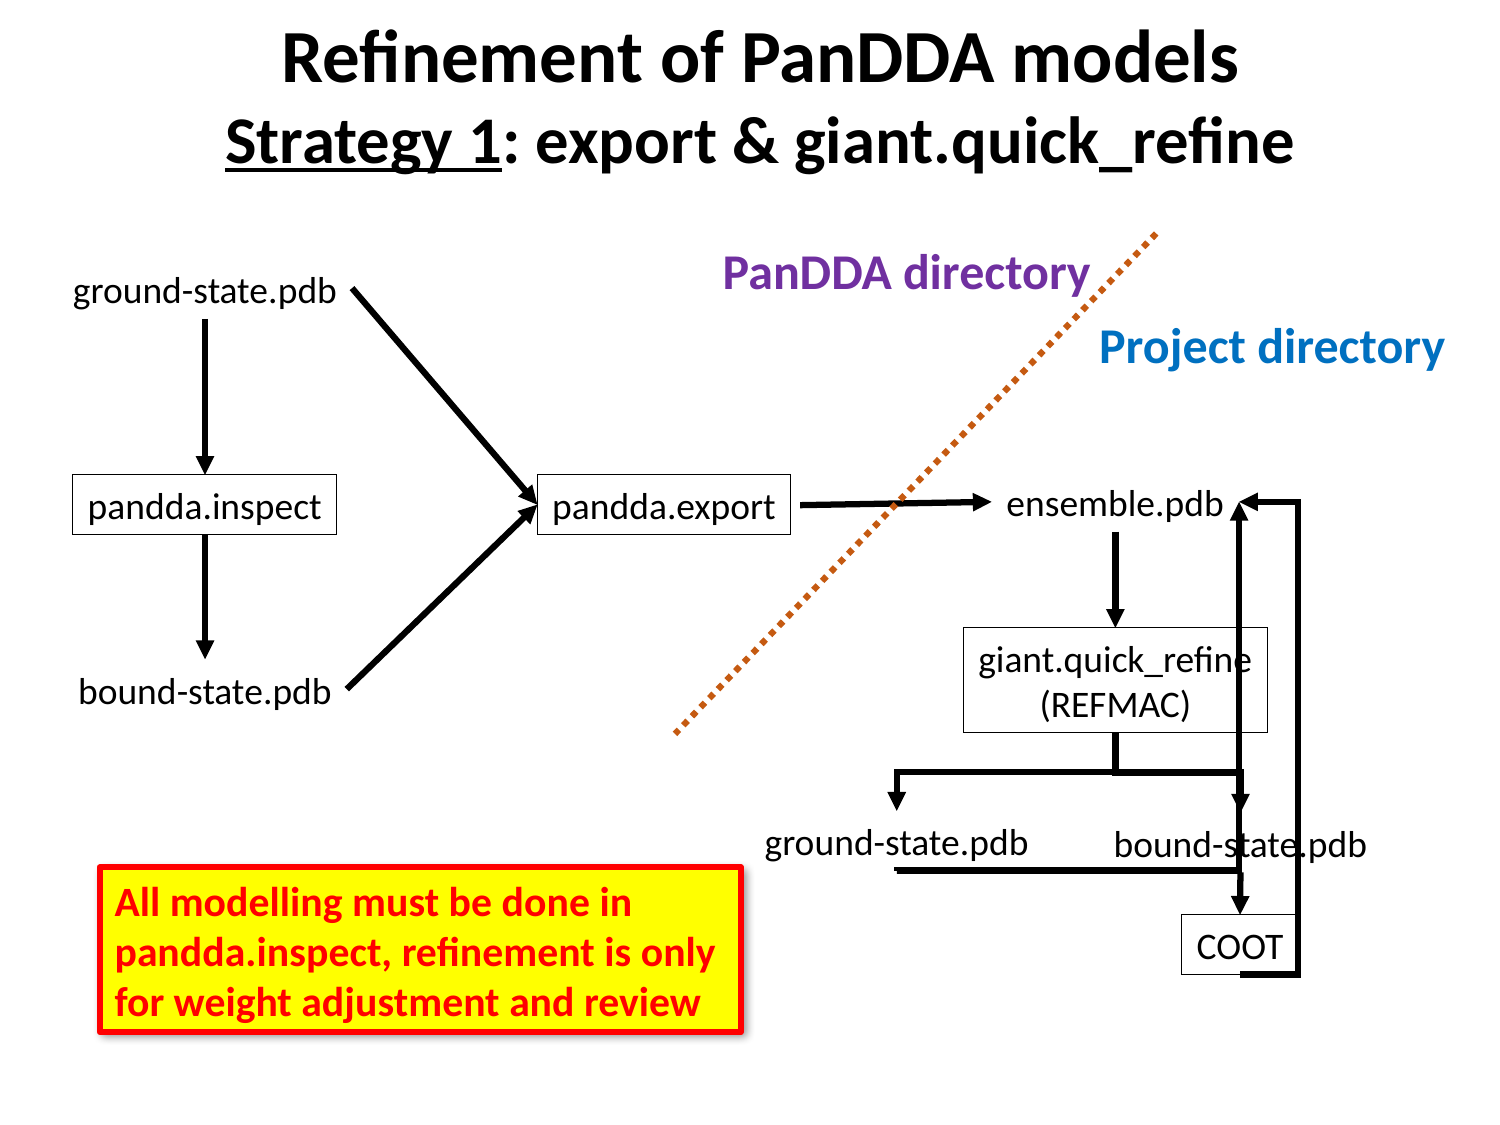

Refinement of PanDDA models
Strategy 1: export & giant.quick_refine
PanDDA directory
ground-state.pdb
Project directory
ensemble.pdb
pandda.inspect
pandda.export
giant.quick_refine
(REFMAC)
bound-state.pdb
ground-state.pdb
bound-state.pdb
All modelling must be done in pandda.inspect, refinement is only for weight adjustment and review
COOT